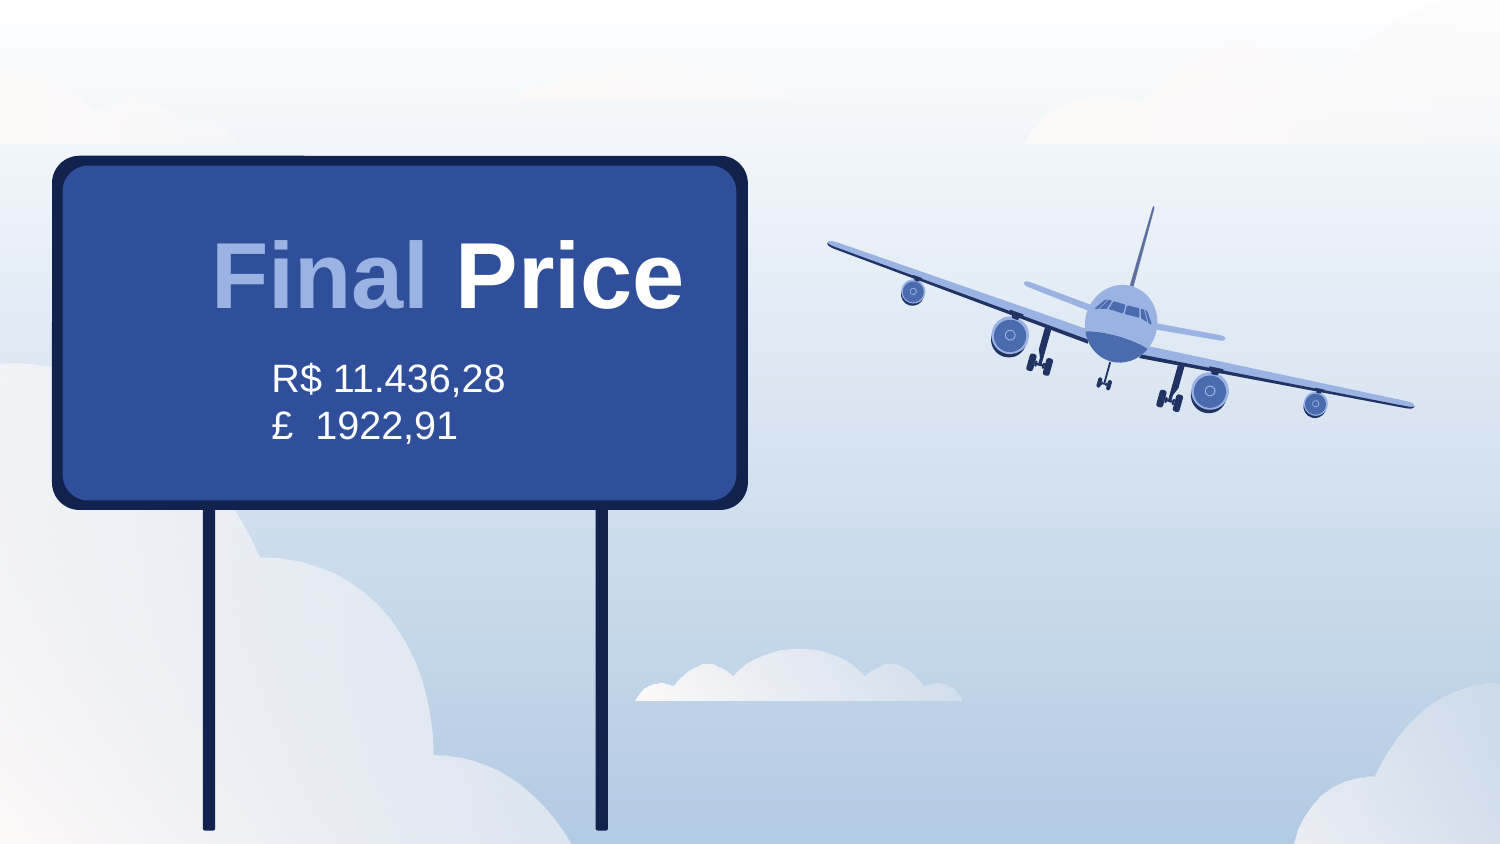

# Final Price
R$ 11.436,28
£  1922,91